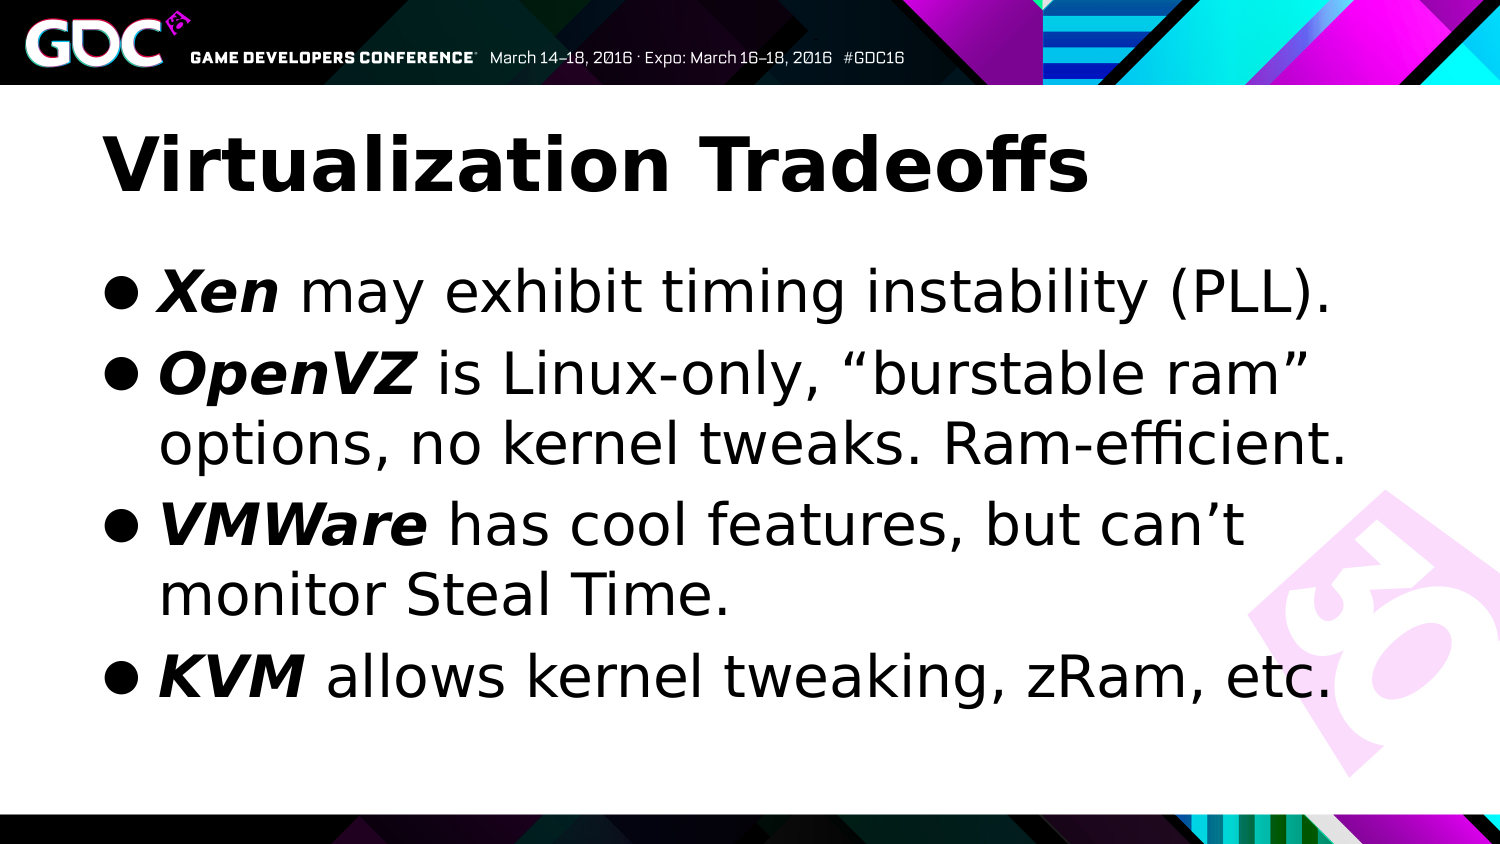

# Virtualization Tradeoffs
Xen may exhibit timing instability (PLL).
OpenVZ is Linux-only, “burstable ram” options, no kernel tweaks. Ram-efficient.
VMWare has cool features, but can’t monitor Steal Time.
KVM allows kernel tweaking, zRam, etc.